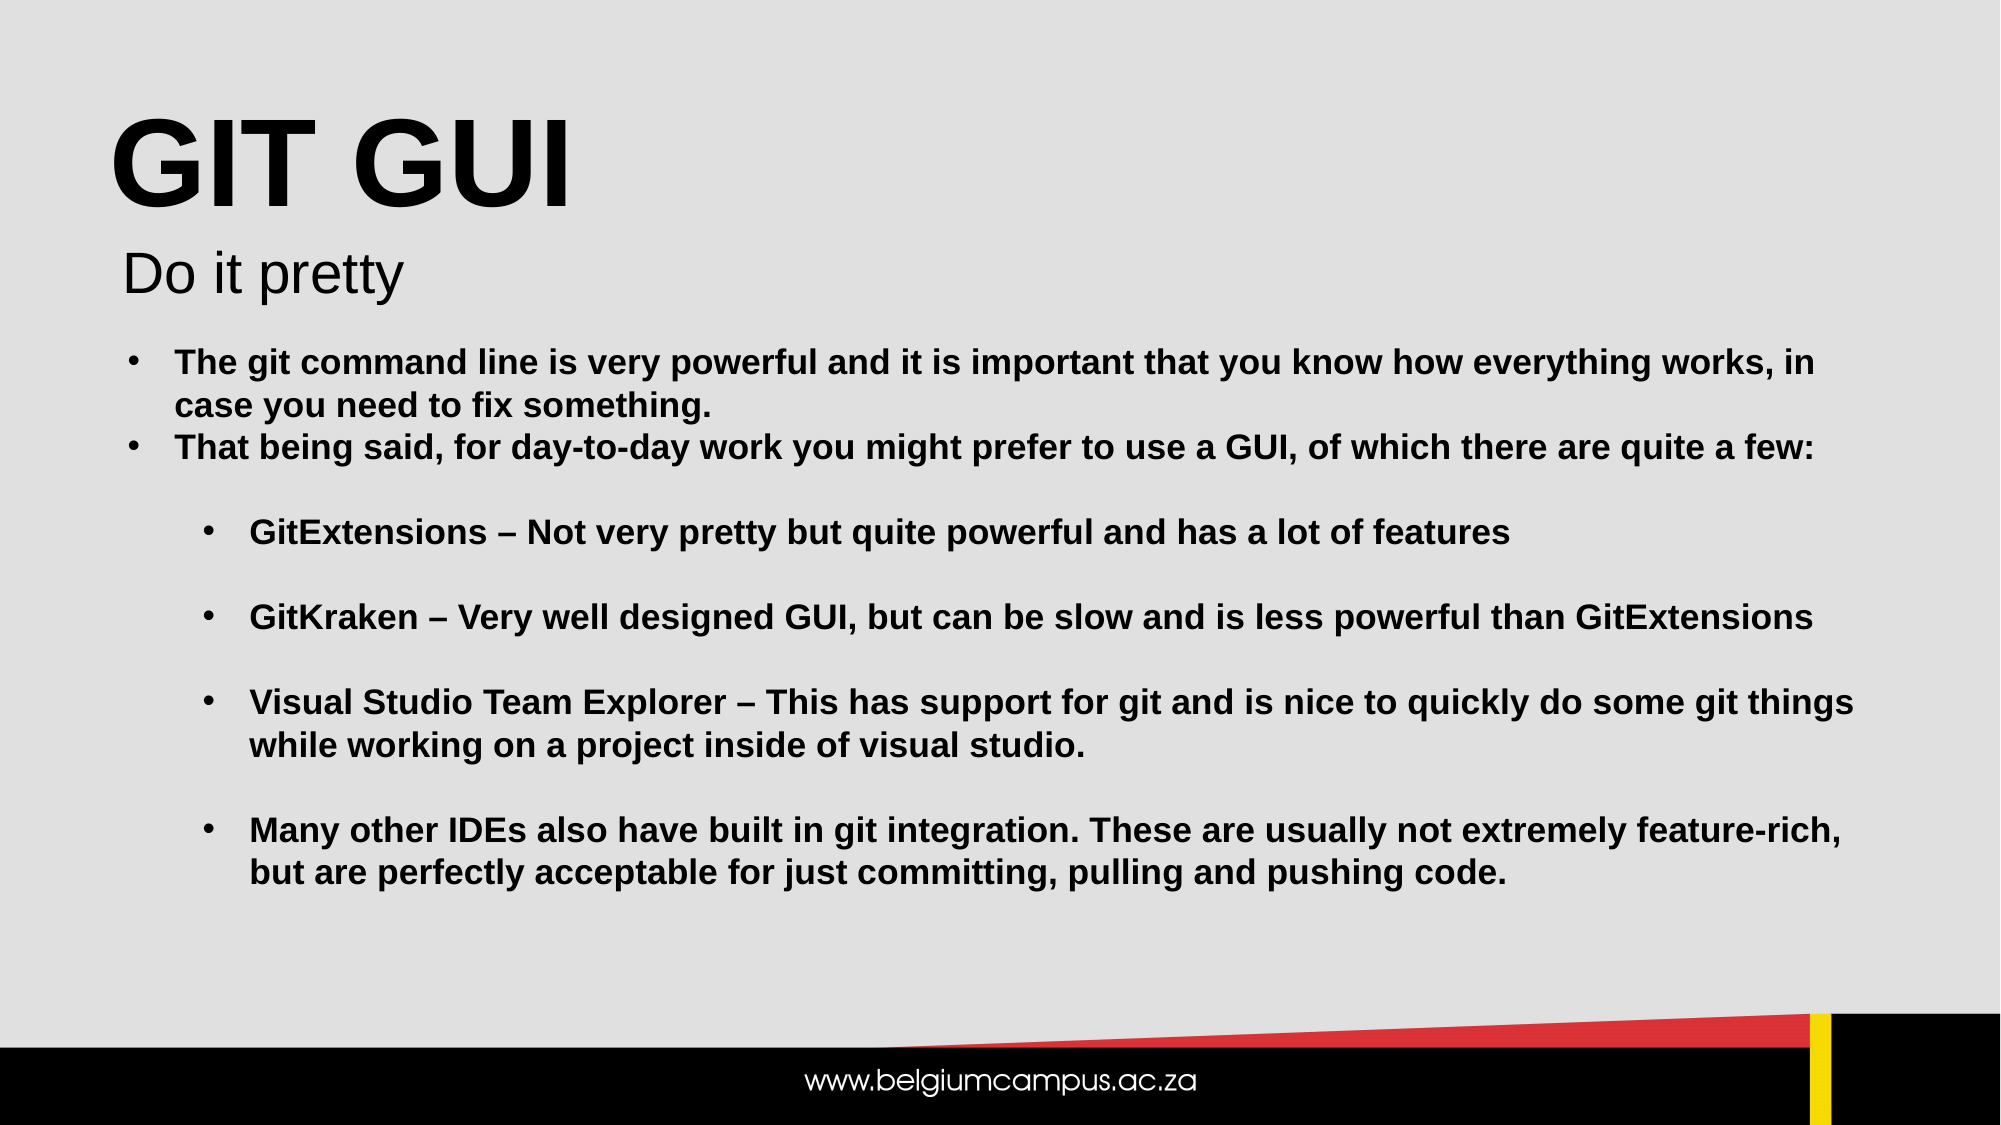

# GIT GUI
Do it pretty
The git command line is very powerful and it is important that you know how everything works, in case you need to fix something.
That being said, for day-to-day work you might prefer to use a GUI, of which there are quite a few:

GitExtensions – Not very pretty but quite powerful and has a lot of features

GitKraken – Very well designed GUI, but can be slow and is less powerful than GitExtensions

Visual Studio Team Explorer – This has support for git and is nice to quickly do some git things while working on a project inside of visual studio.

Many other IDEs also have built in git integration. These are usually not extremely feature-rich, but are perfectly acceptable for just committing, pulling and pushing code.